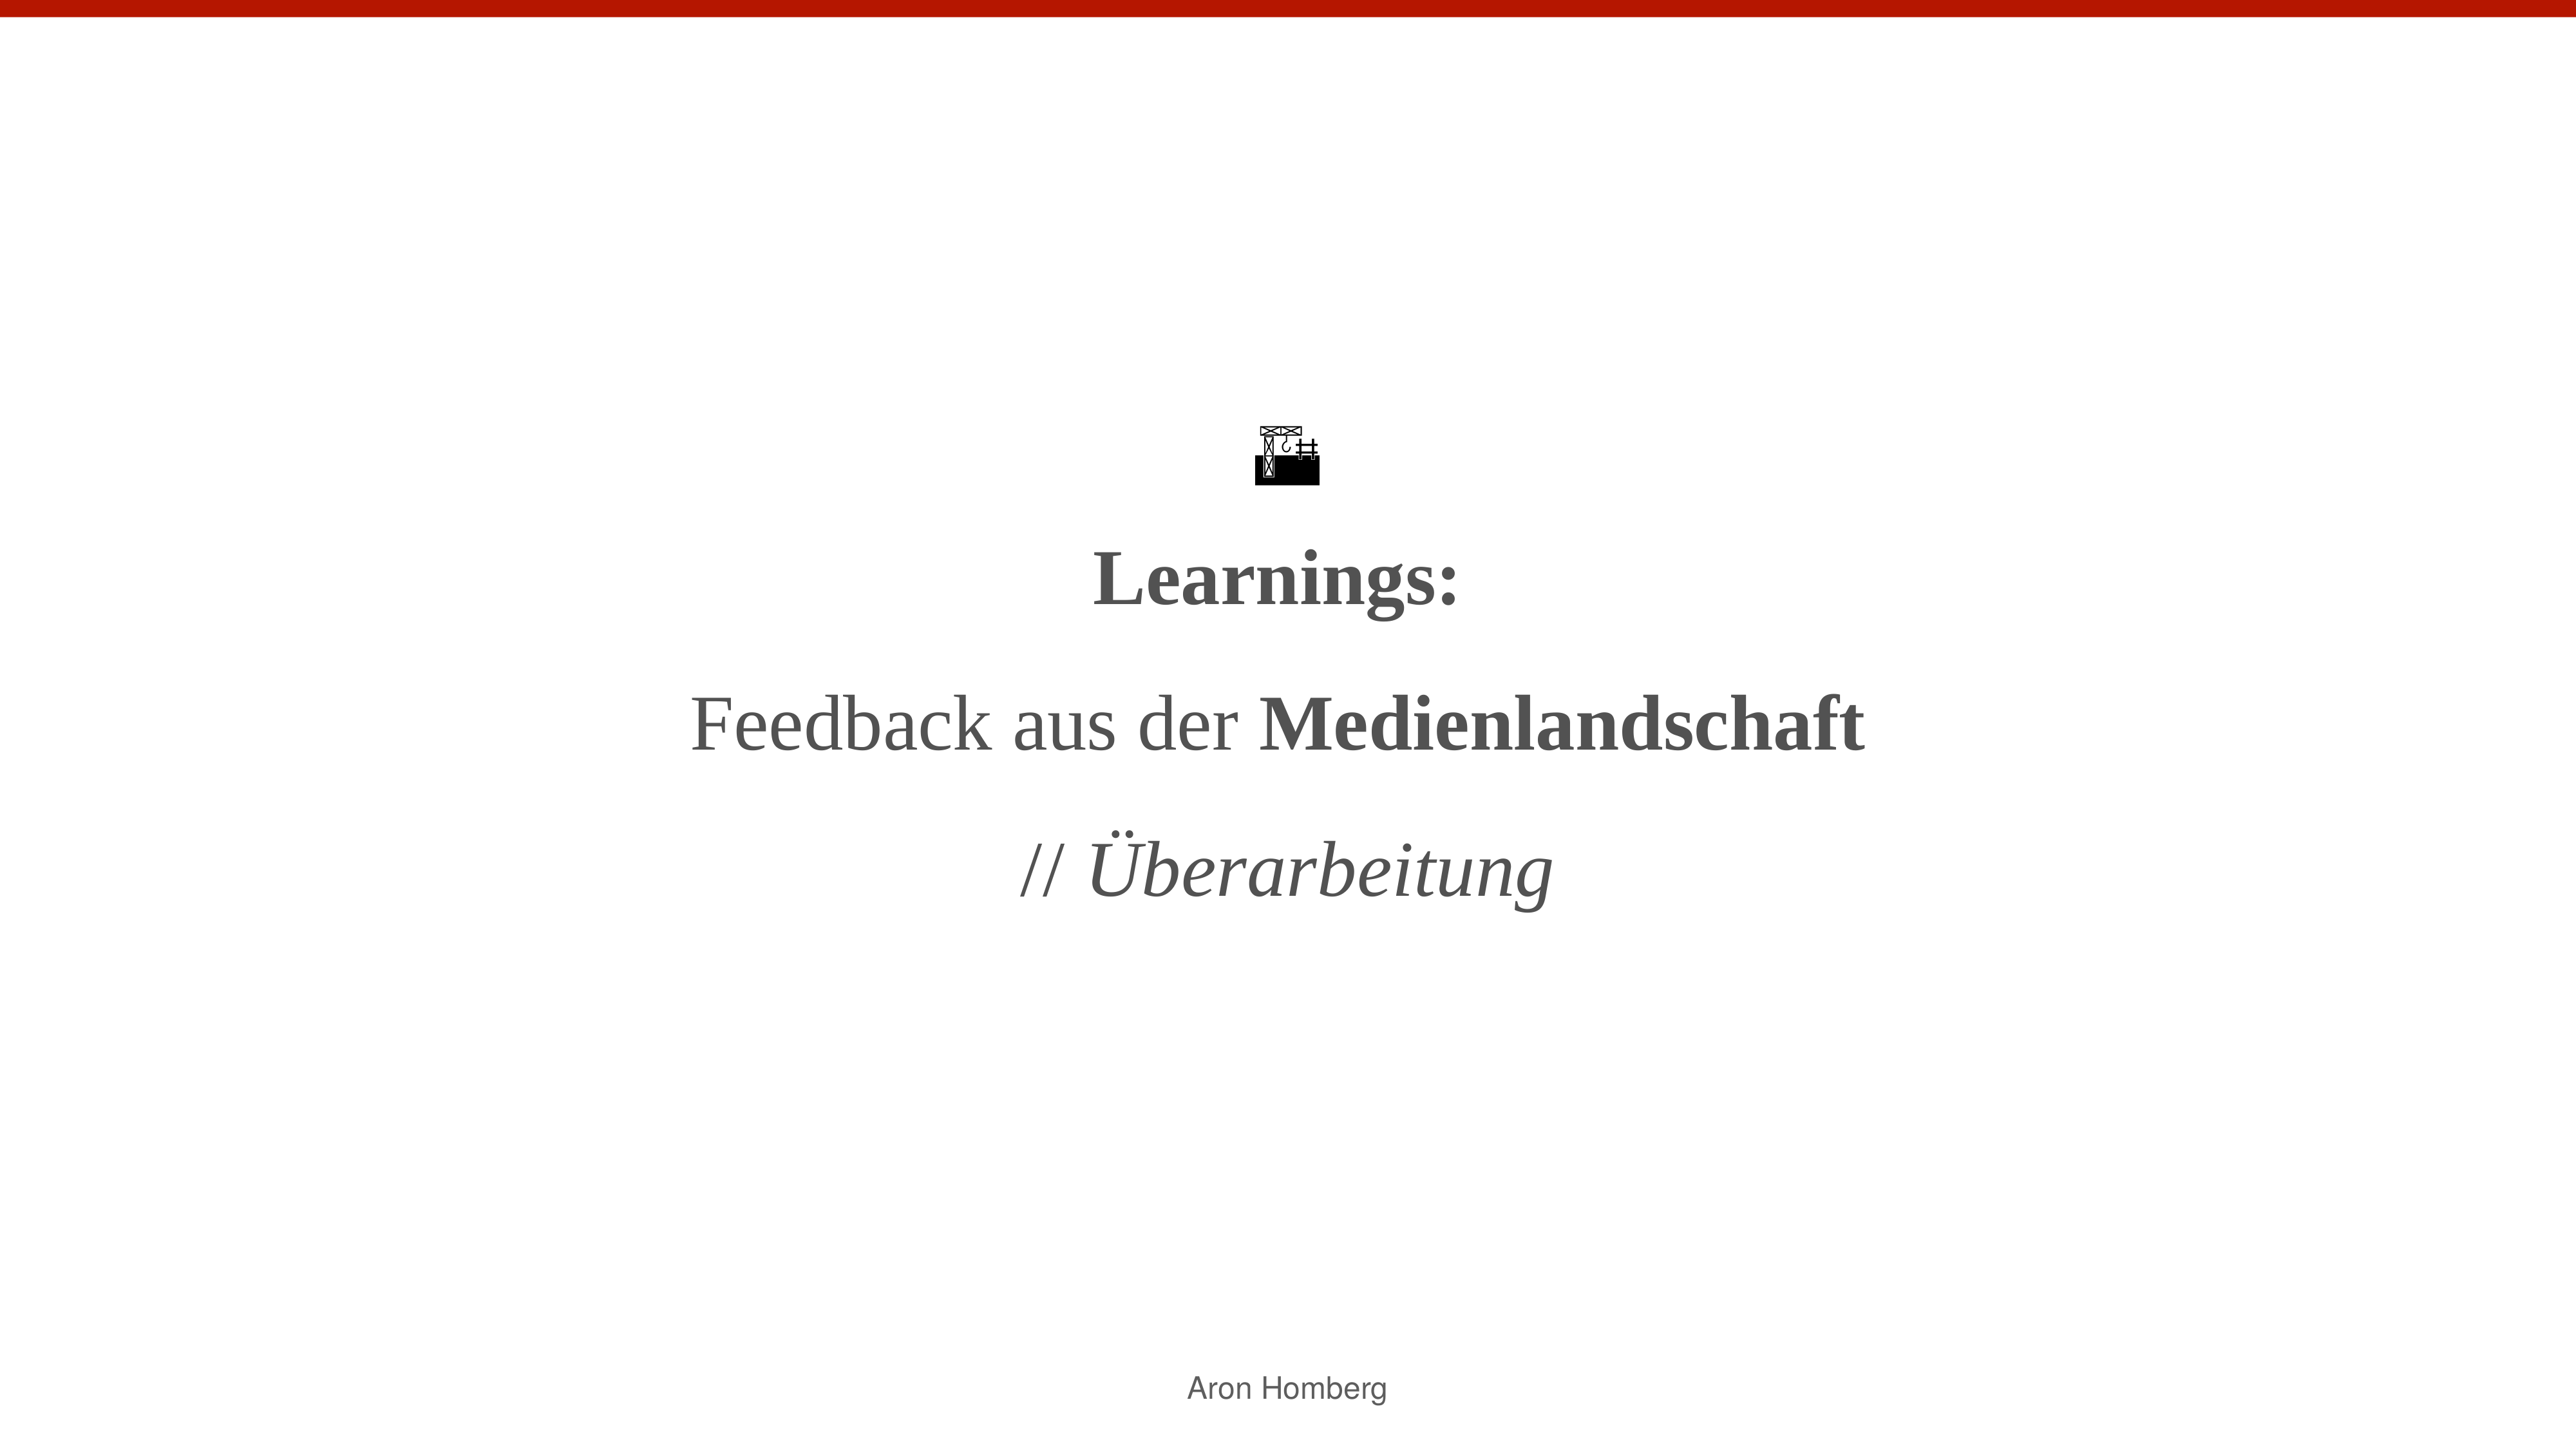

🏗️
Learnings:
Feedback aus der Medienlandschaft
// Überarbeitung

Aron Homberg